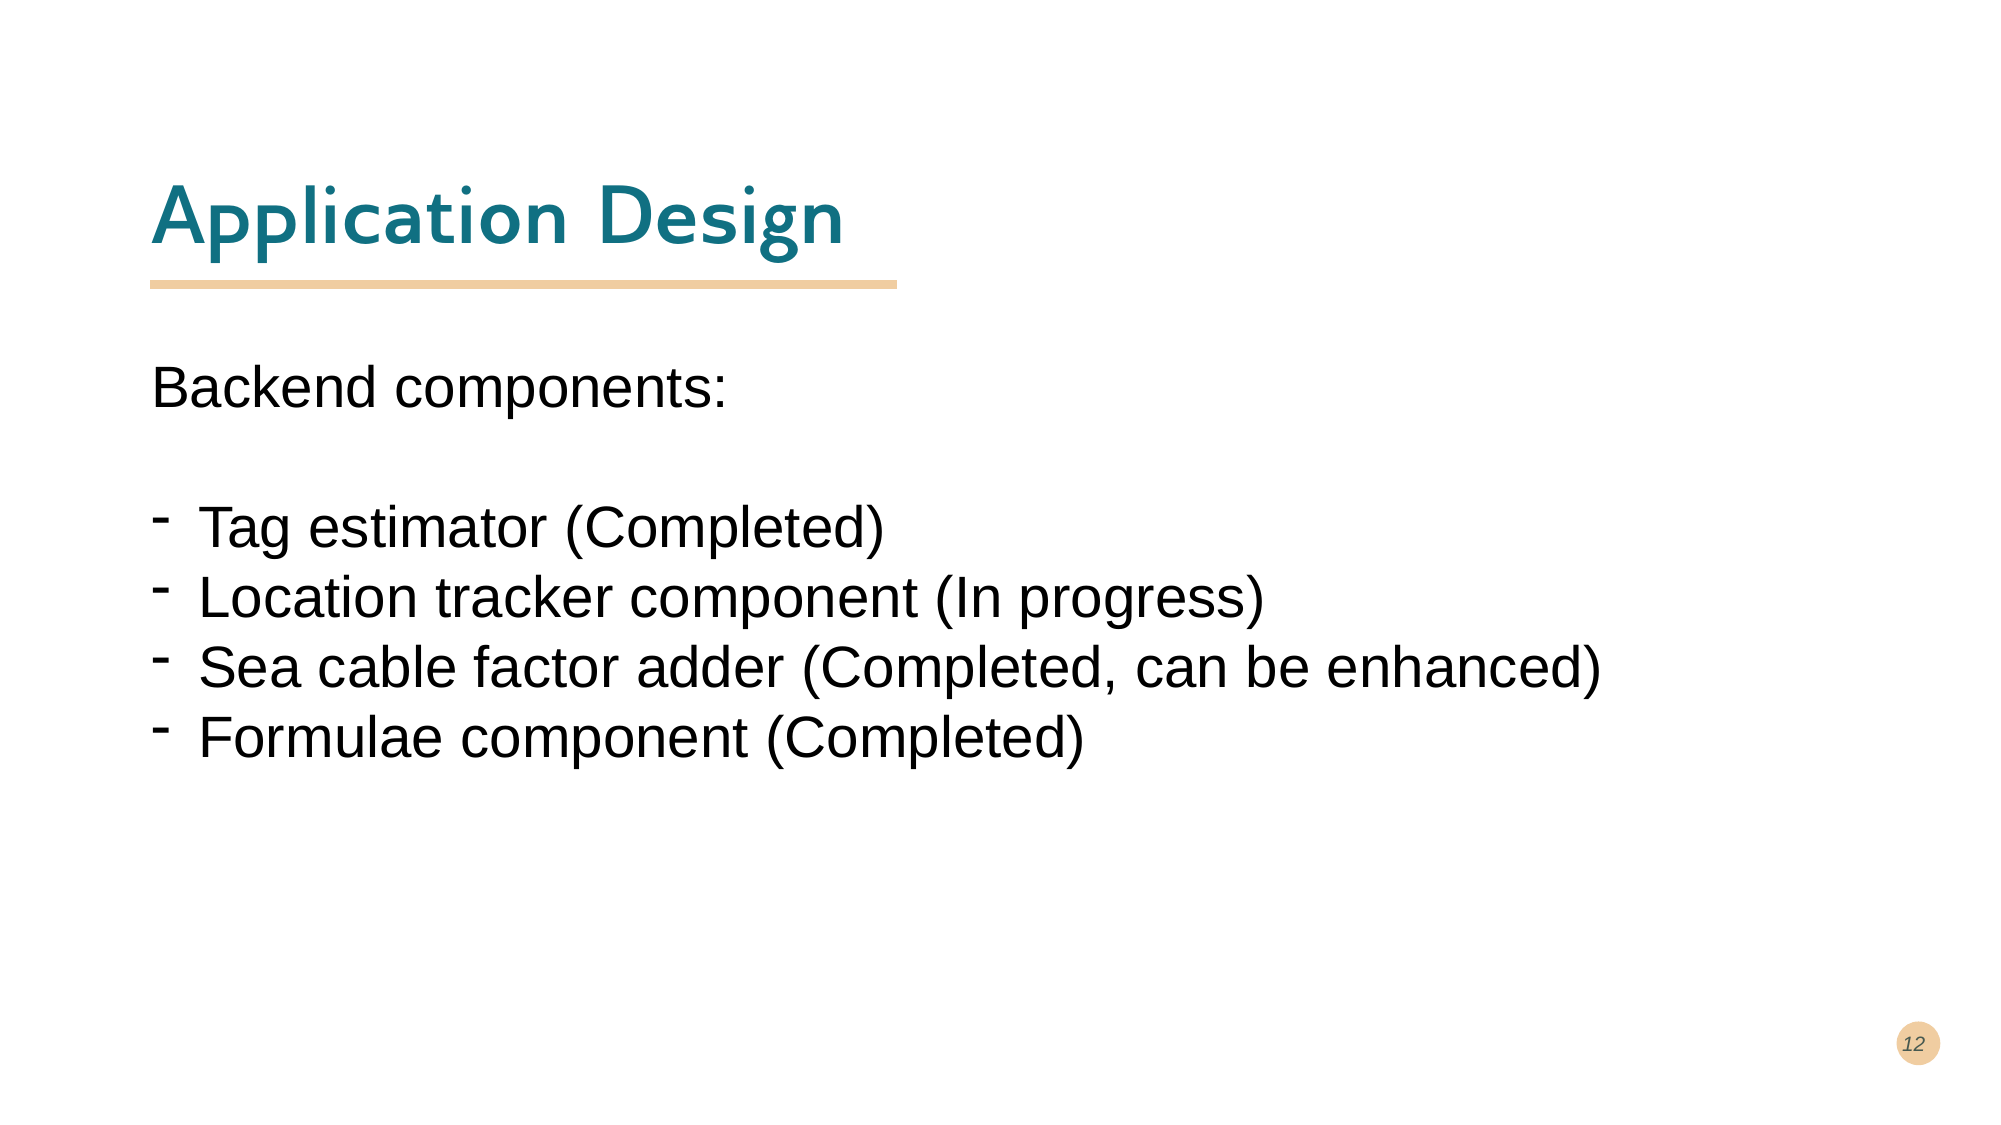

# Application Design

Backend components:

Tag estimator (Completed)
Location tracker component (In progress)
Sea cable factor adder (Completed, can be enhanced)
Formulae component (Completed)
12